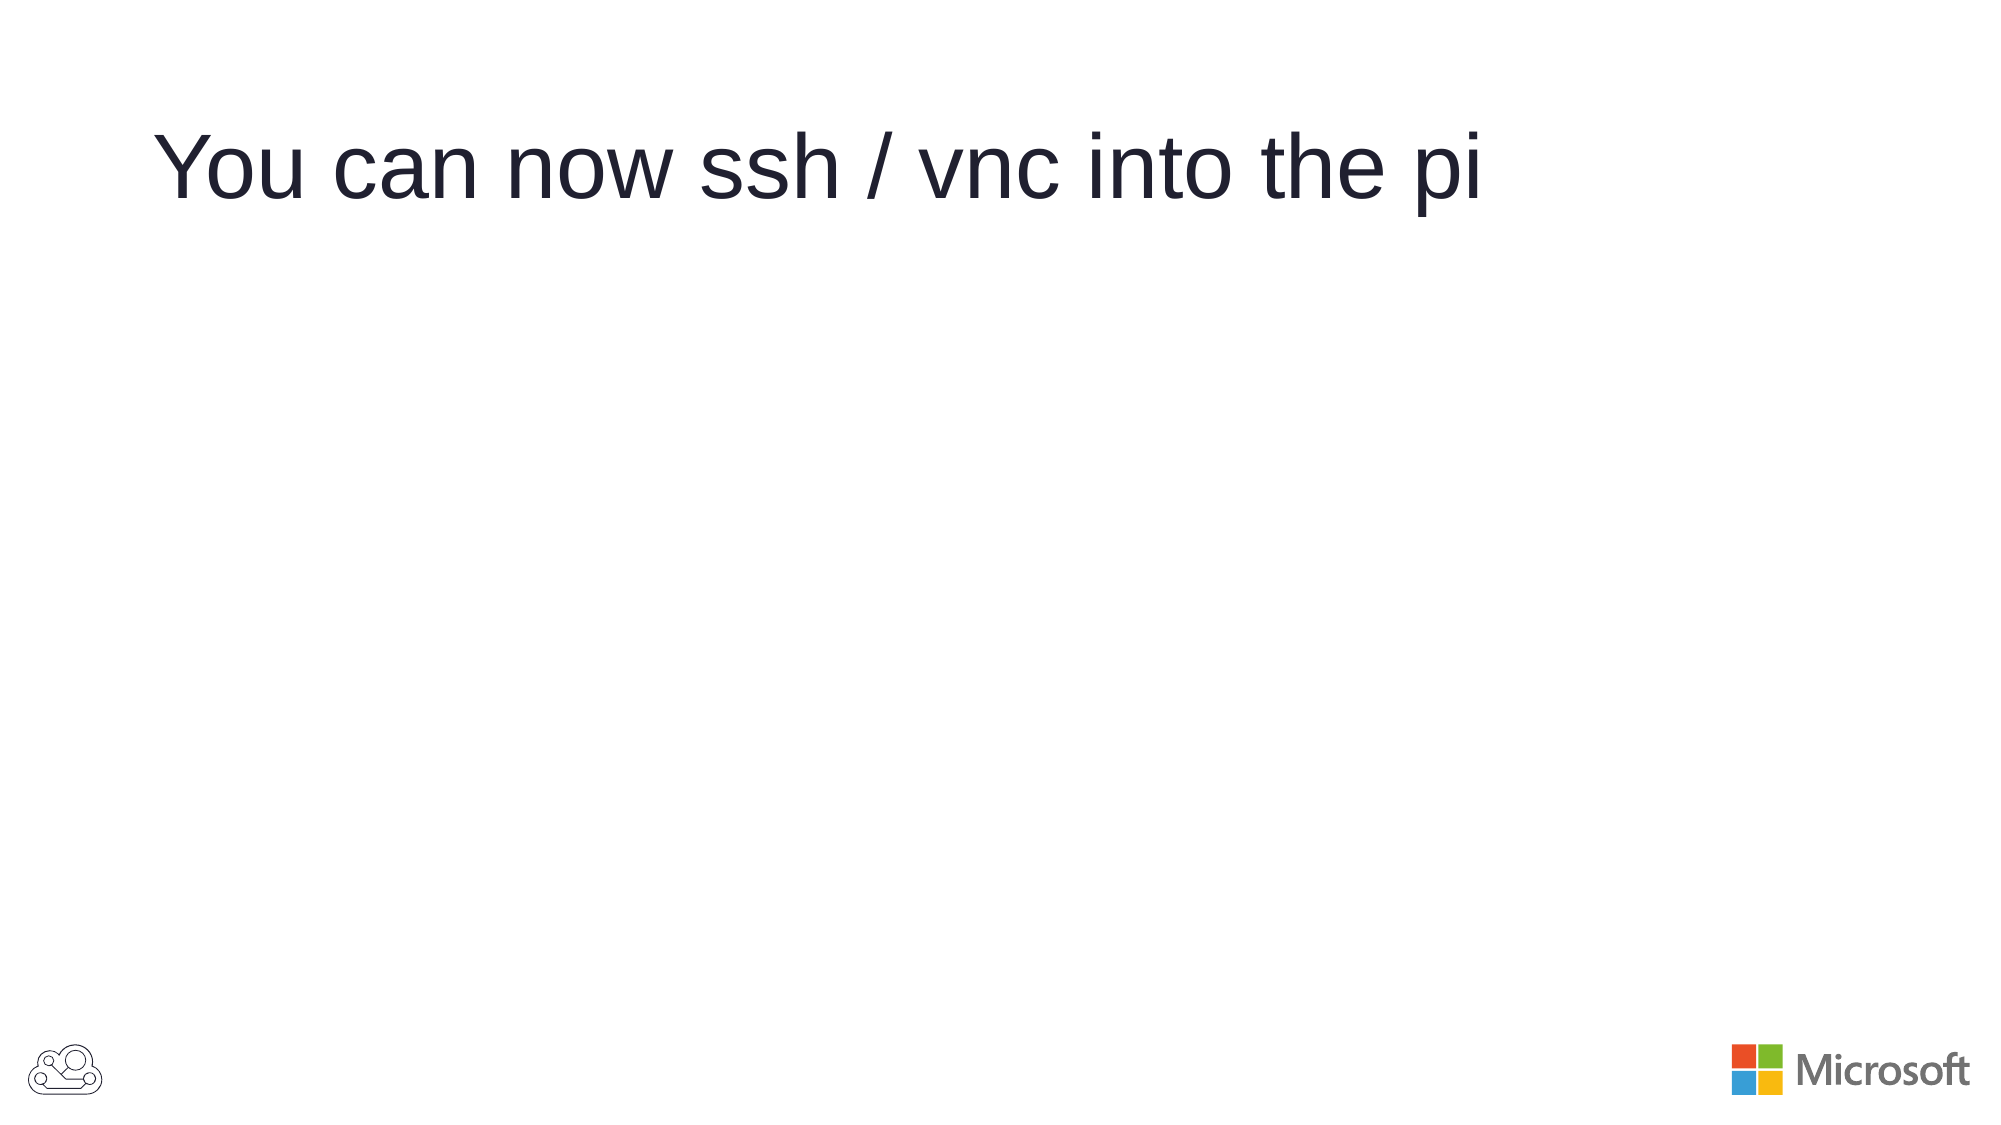

# You can now ssh / vnc into the pi